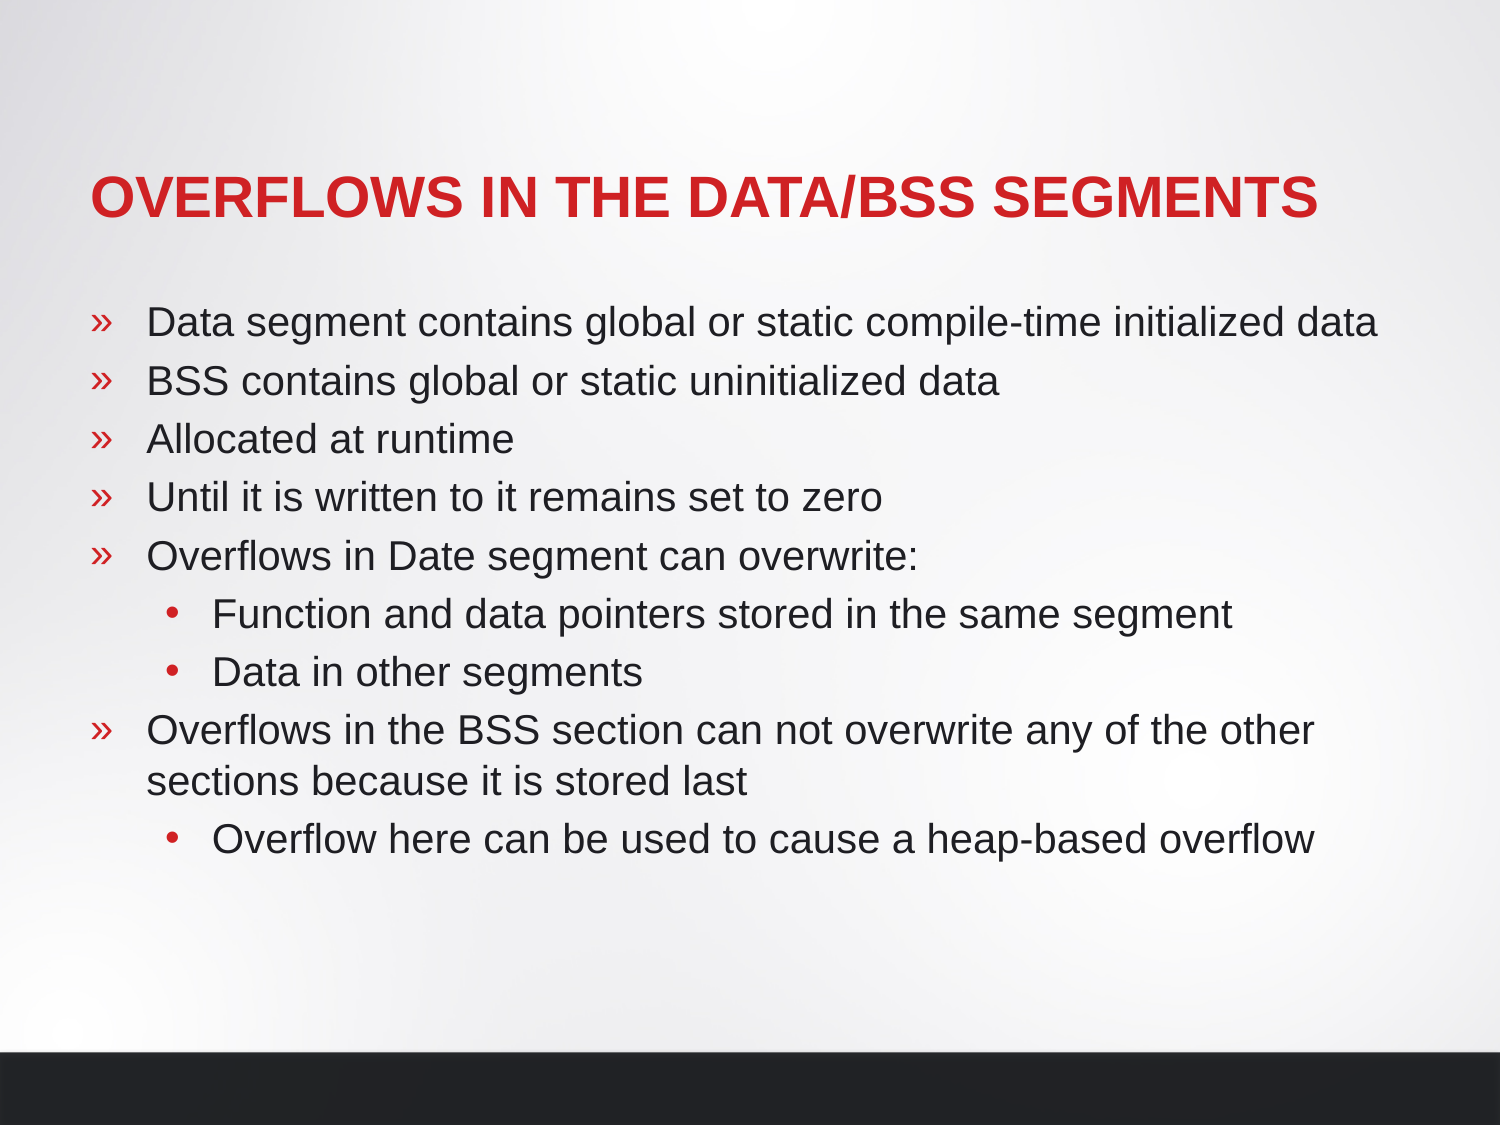

# Overflows in the Data/BSS Segments
Data segment contains global or static compile-time initialized data
BSS contains global or static uninitialized data
Allocated at runtime
Until it is written to it remains set to zero
Overflows in Date segment can overwrite:
Function and data pointers stored in the same segment
Data in other segments
Overflows in the BSS section can not overwrite any of the other sections because it is stored last
Overflow here can be used to cause a heap-based overflow